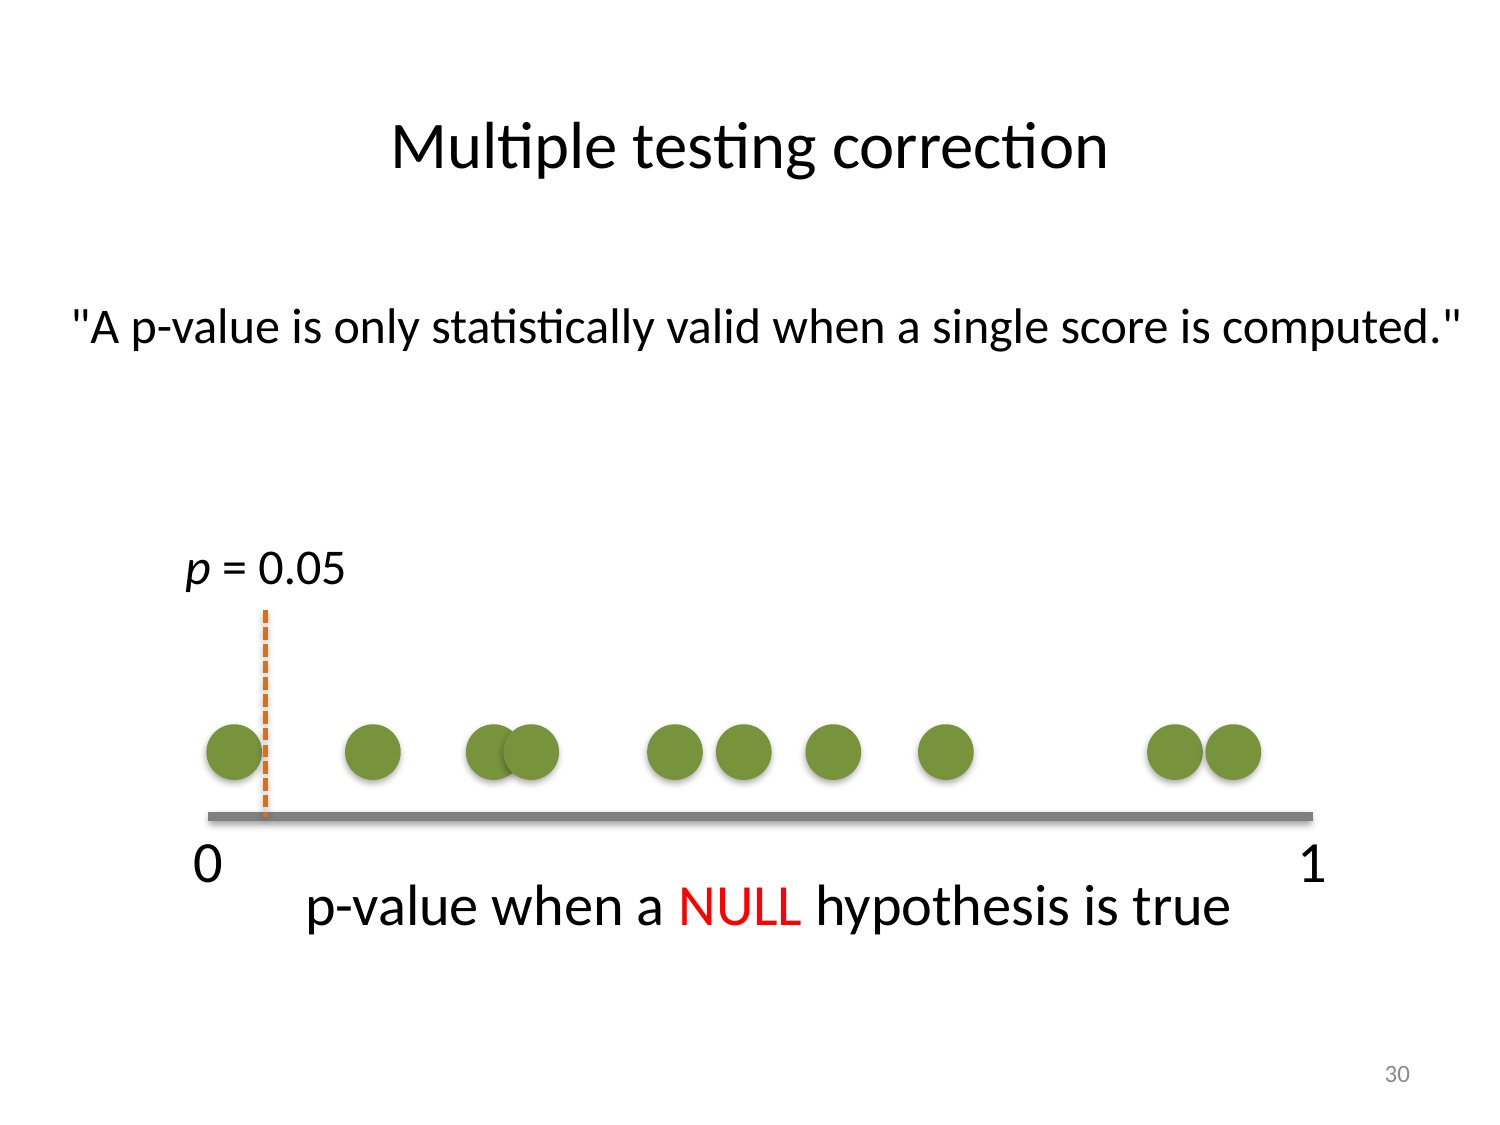

Multiple testing correction
"A p-value is only statistically valid when a single score is computed."
p = 0.05

0
1
p-value when a NULL hypothesis is true
30